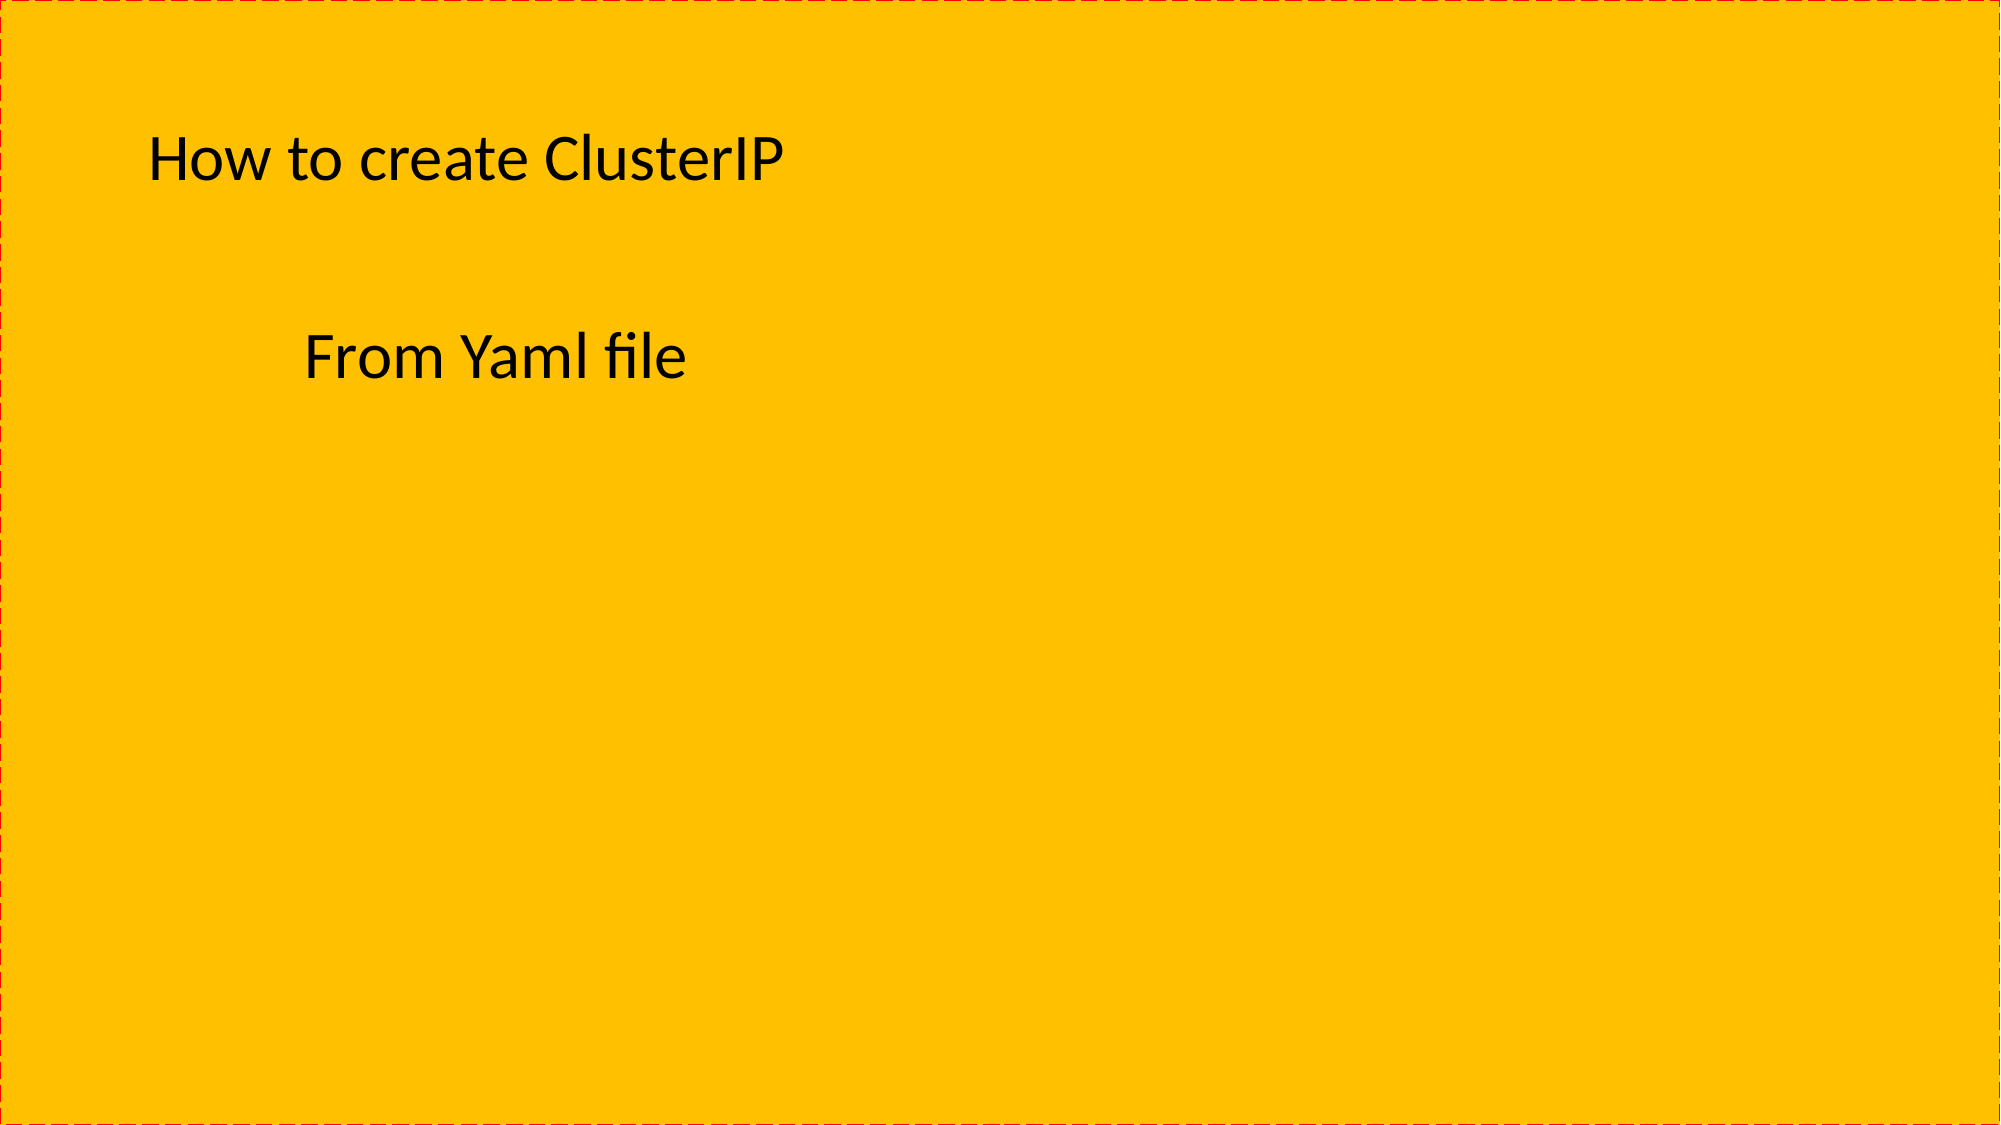

How to create ClusterIP
From Yaml file